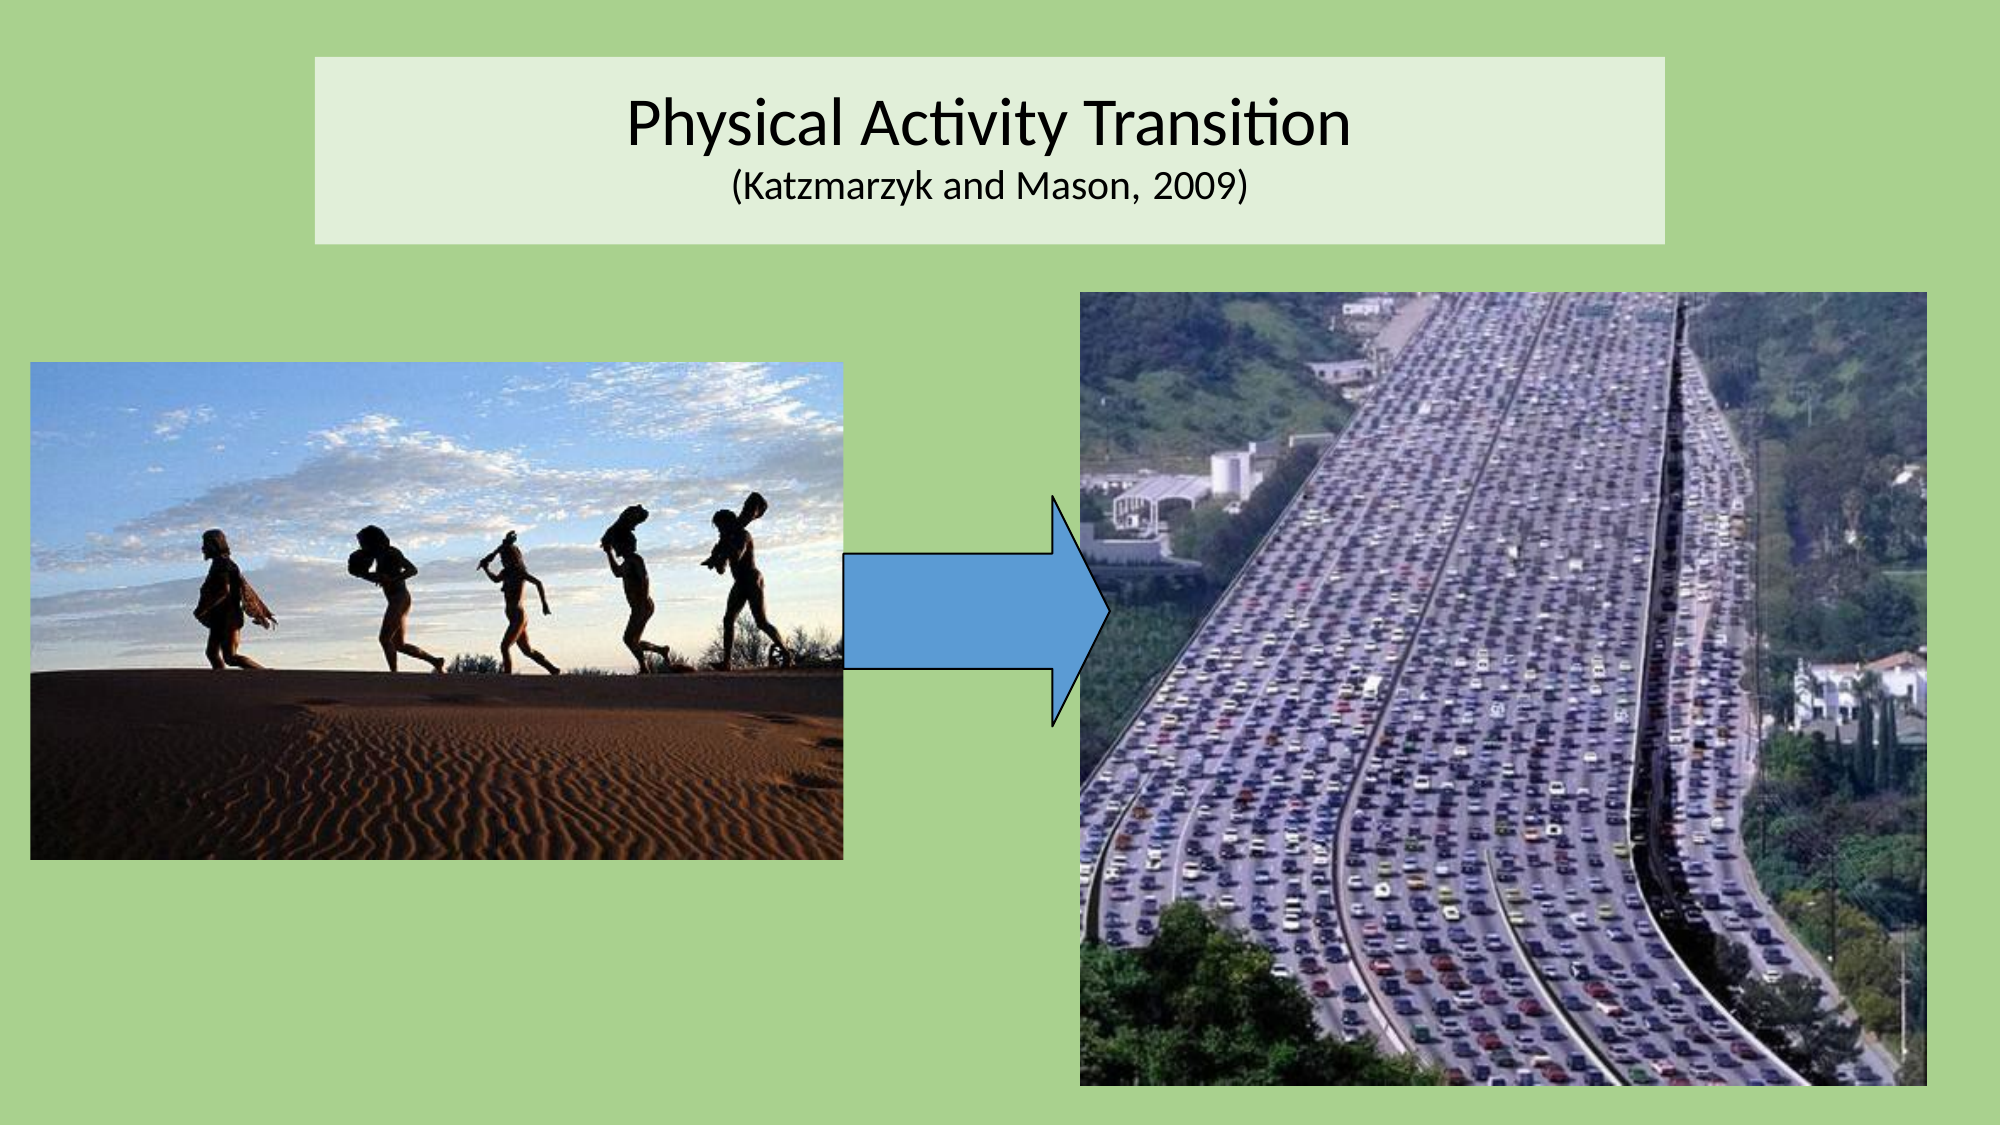

# Physical Activity Transition
(Katzmarzyk and Mason, 2009)